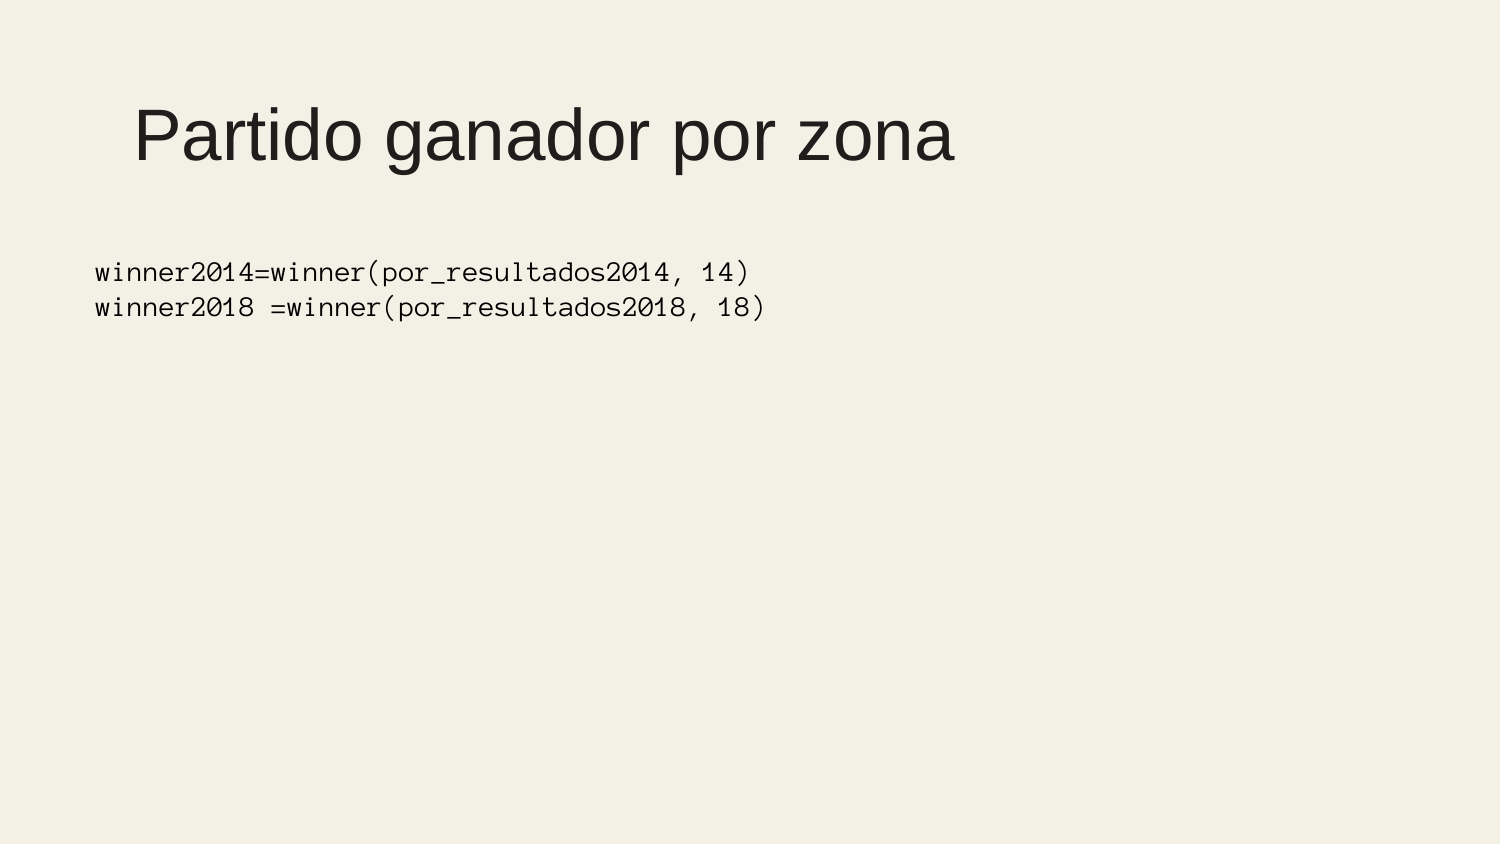

# Partido ganador por zona
winner2014=winner(por_resultados2014, 14)
winner2018 =winner(por_resultados2018, 18)